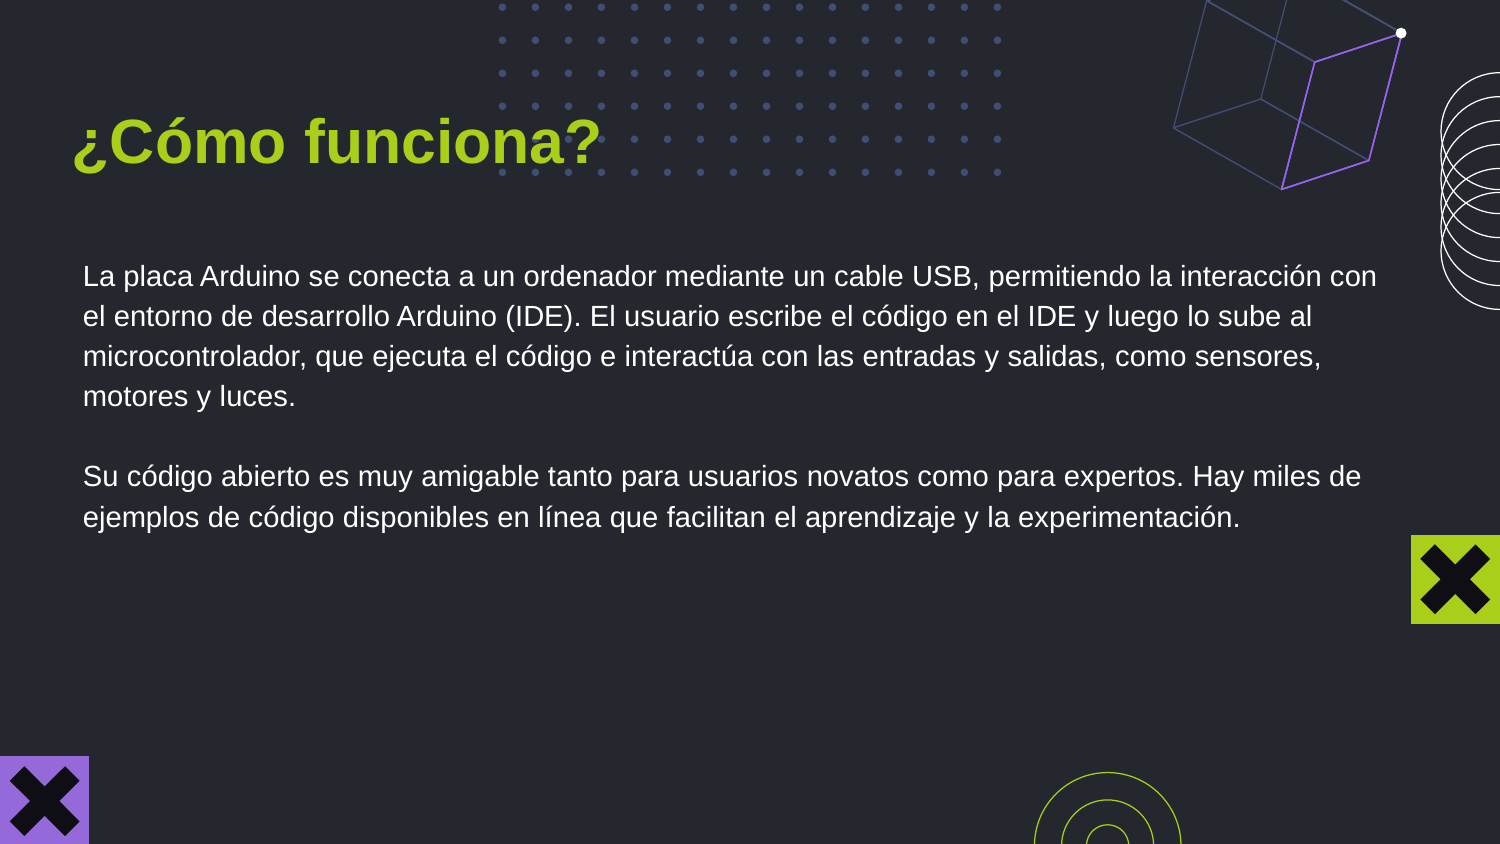

¿Cómo funciona?
La placa Arduino se conecta a un ordenador mediante un cable USB, permitiendo la interacción con el entorno de desarrollo Arduino (IDE). El usuario escribe el código en el IDE y luego lo sube al microcontrolador, que ejecuta el código e interactúa con las entradas y salidas, como sensores, motores y luces.

Su código abierto es muy amigable tanto para usuarios novatos como para expertos. Hay miles de ejemplos de código disponibles en línea que facilitan el aprendizaje y la experimentación.